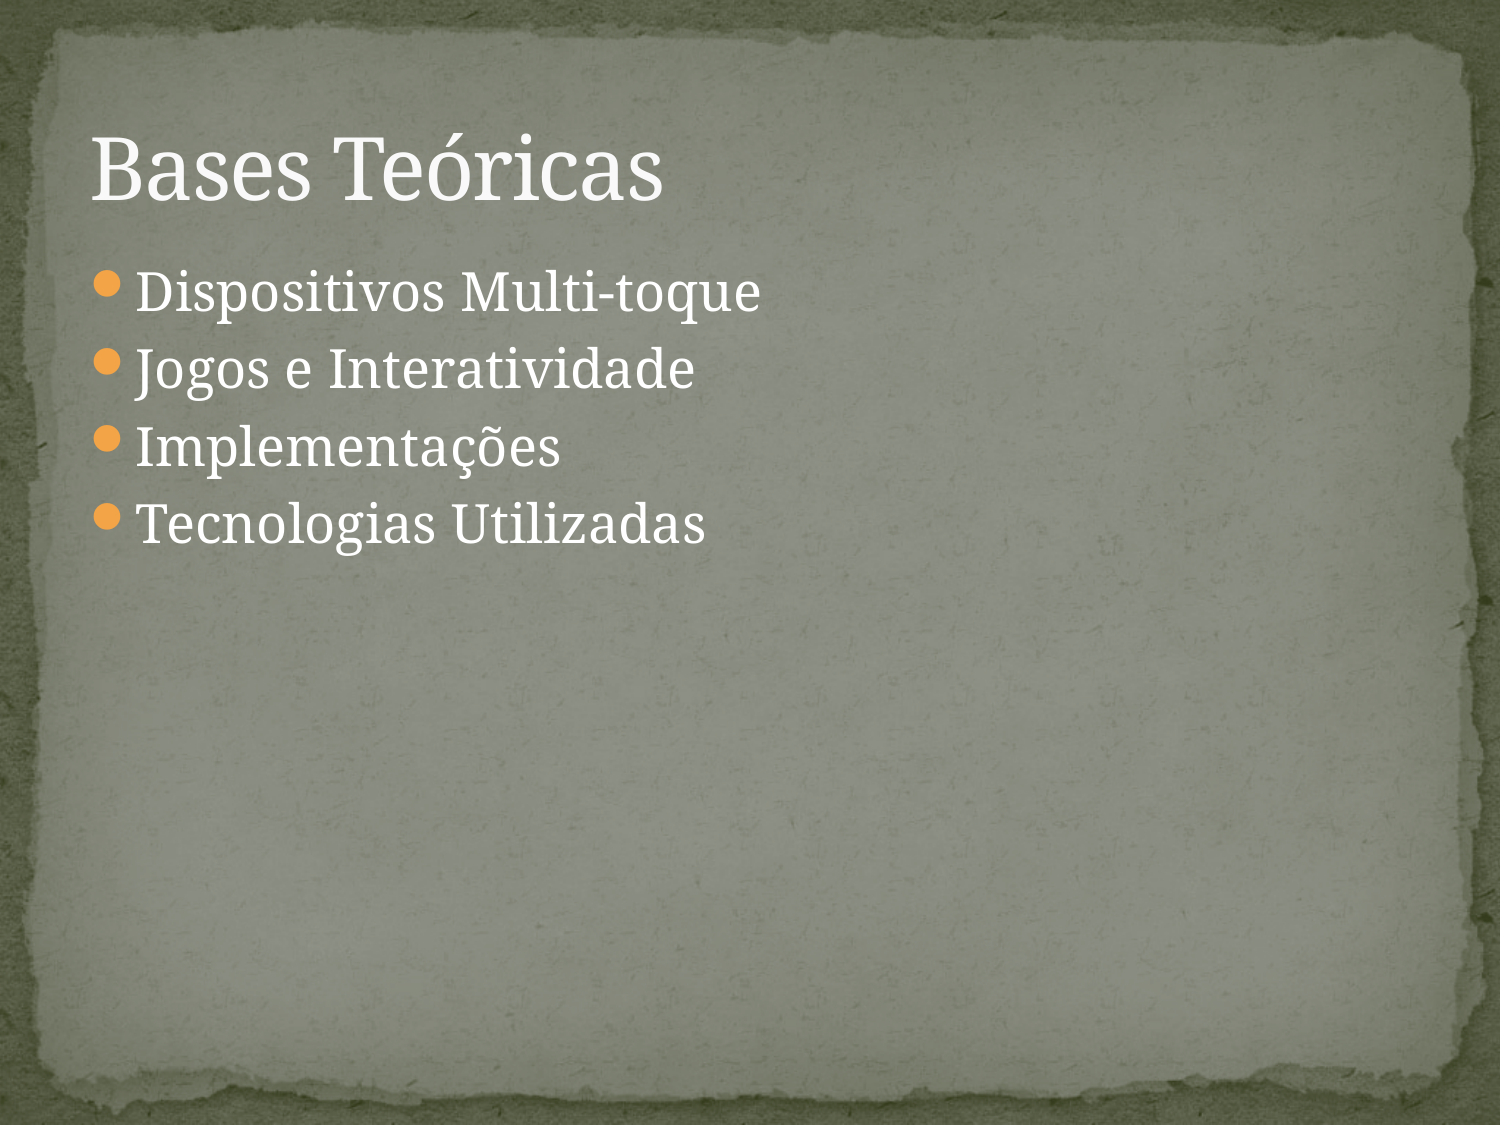

# Bases Teóricas
Dispositivos Multi-toque
Jogos e Interatividade
Implementações
Tecnologias Utilizadas